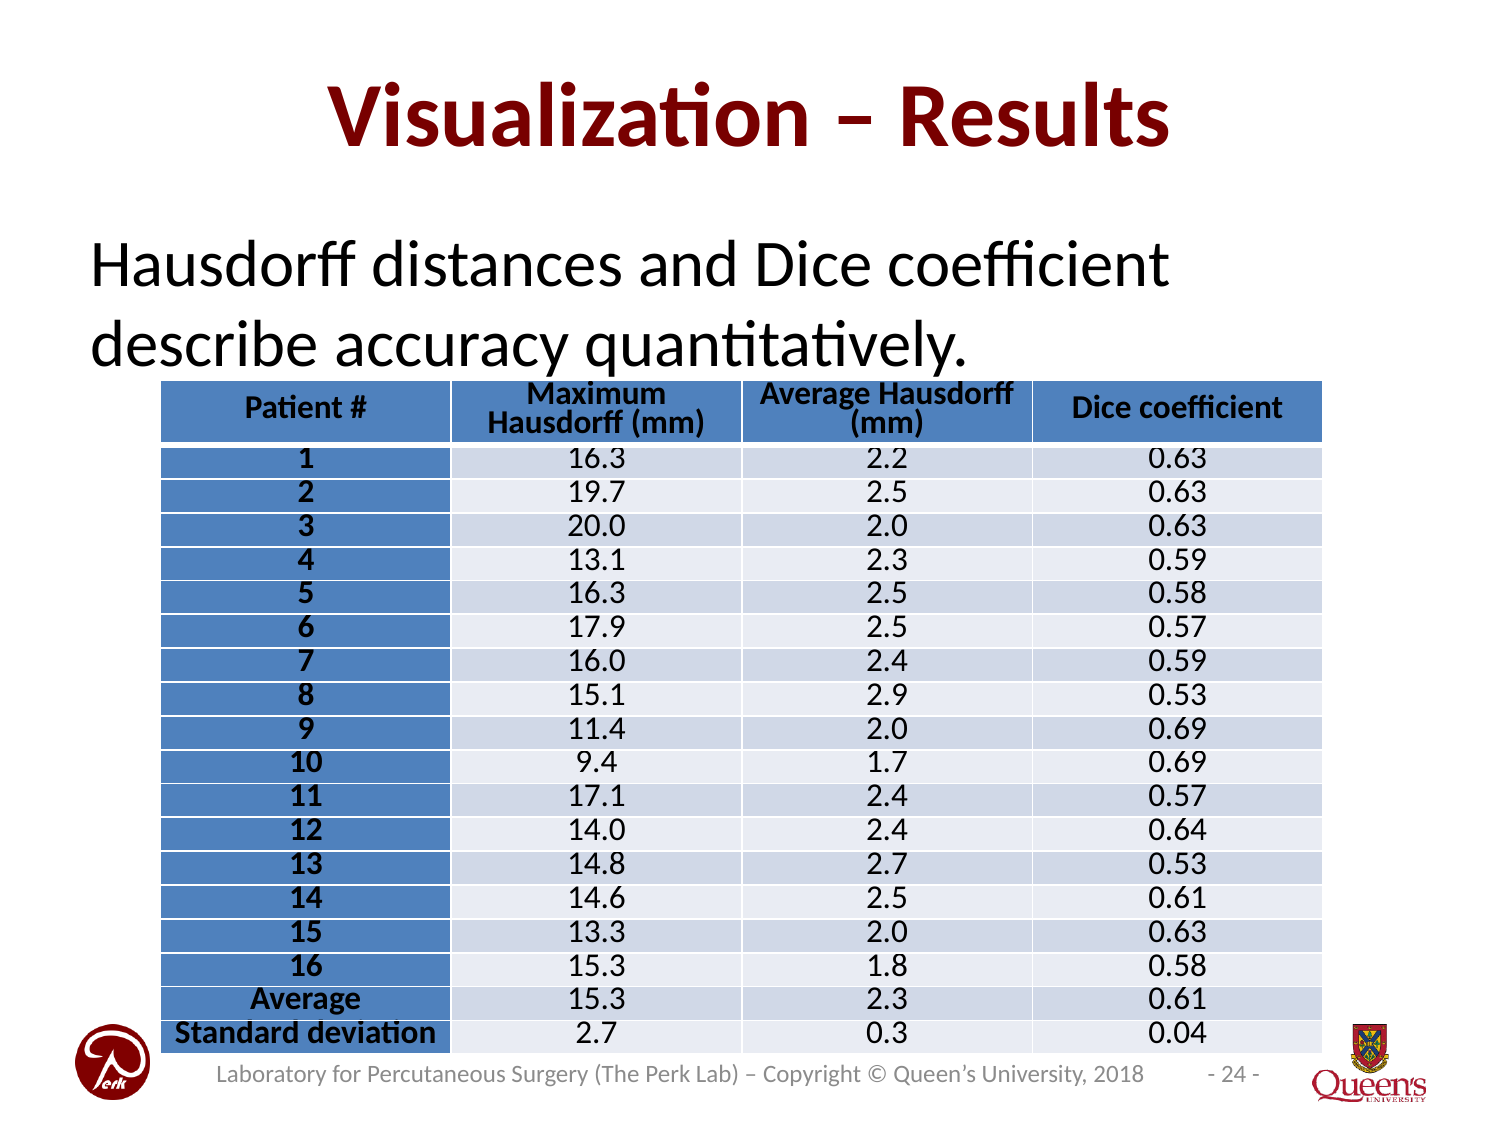

# Visualization – Results
Hausdorff distances and Dice coefficient describe accuracy quantitatively.

| Patient # | Maximum Hausdorff (mm) | Average Hausdorff (mm) | Dice coefficient |
| --- | --- | --- | --- |
| 1 | 16.3 | 2.2 | 0.63 |
| 2 | 19.7 | 2.5 | 0.63 |
| 3 | 20.0 | 2.0 | 0.63 |
| 4 | 13.1 | 2.3 | 0.59 |
| 5 | 16.3 | 2.5 | 0.58 |
| 6 | 17.9 | 2.5 | 0.57 |
| 7 | 16.0 | 2.4 | 0.59 |
| 8 | 15.1 | 2.9 | 0.53 |
| 9 | 11.4 | 2.0 | 0.69 |
| 10 | 9.4 | 1.7 | 0.69 |
| 11 | 17.1 | 2.4 | 0.57 |
| 12 | 14.0 | 2.4 | 0.64 |
| 13 | 14.8 | 2.7 | 0.53 |
| 14 | 14.6 | 2.5 | 0.61 |
| 15 | 13.3 | 2.0 | 0.63 |
| 16 | 15.3 | 1.8 | 0.58 |
| Average | 15.3 | 2.3 | 0.61 |
| Standard deviation | 2.7 | 0.3 | 0.04 |
Laboratory for Percutaneous Surgery (The Perk Lab) – Copyright © Queen’s University, 2018
- 24 -